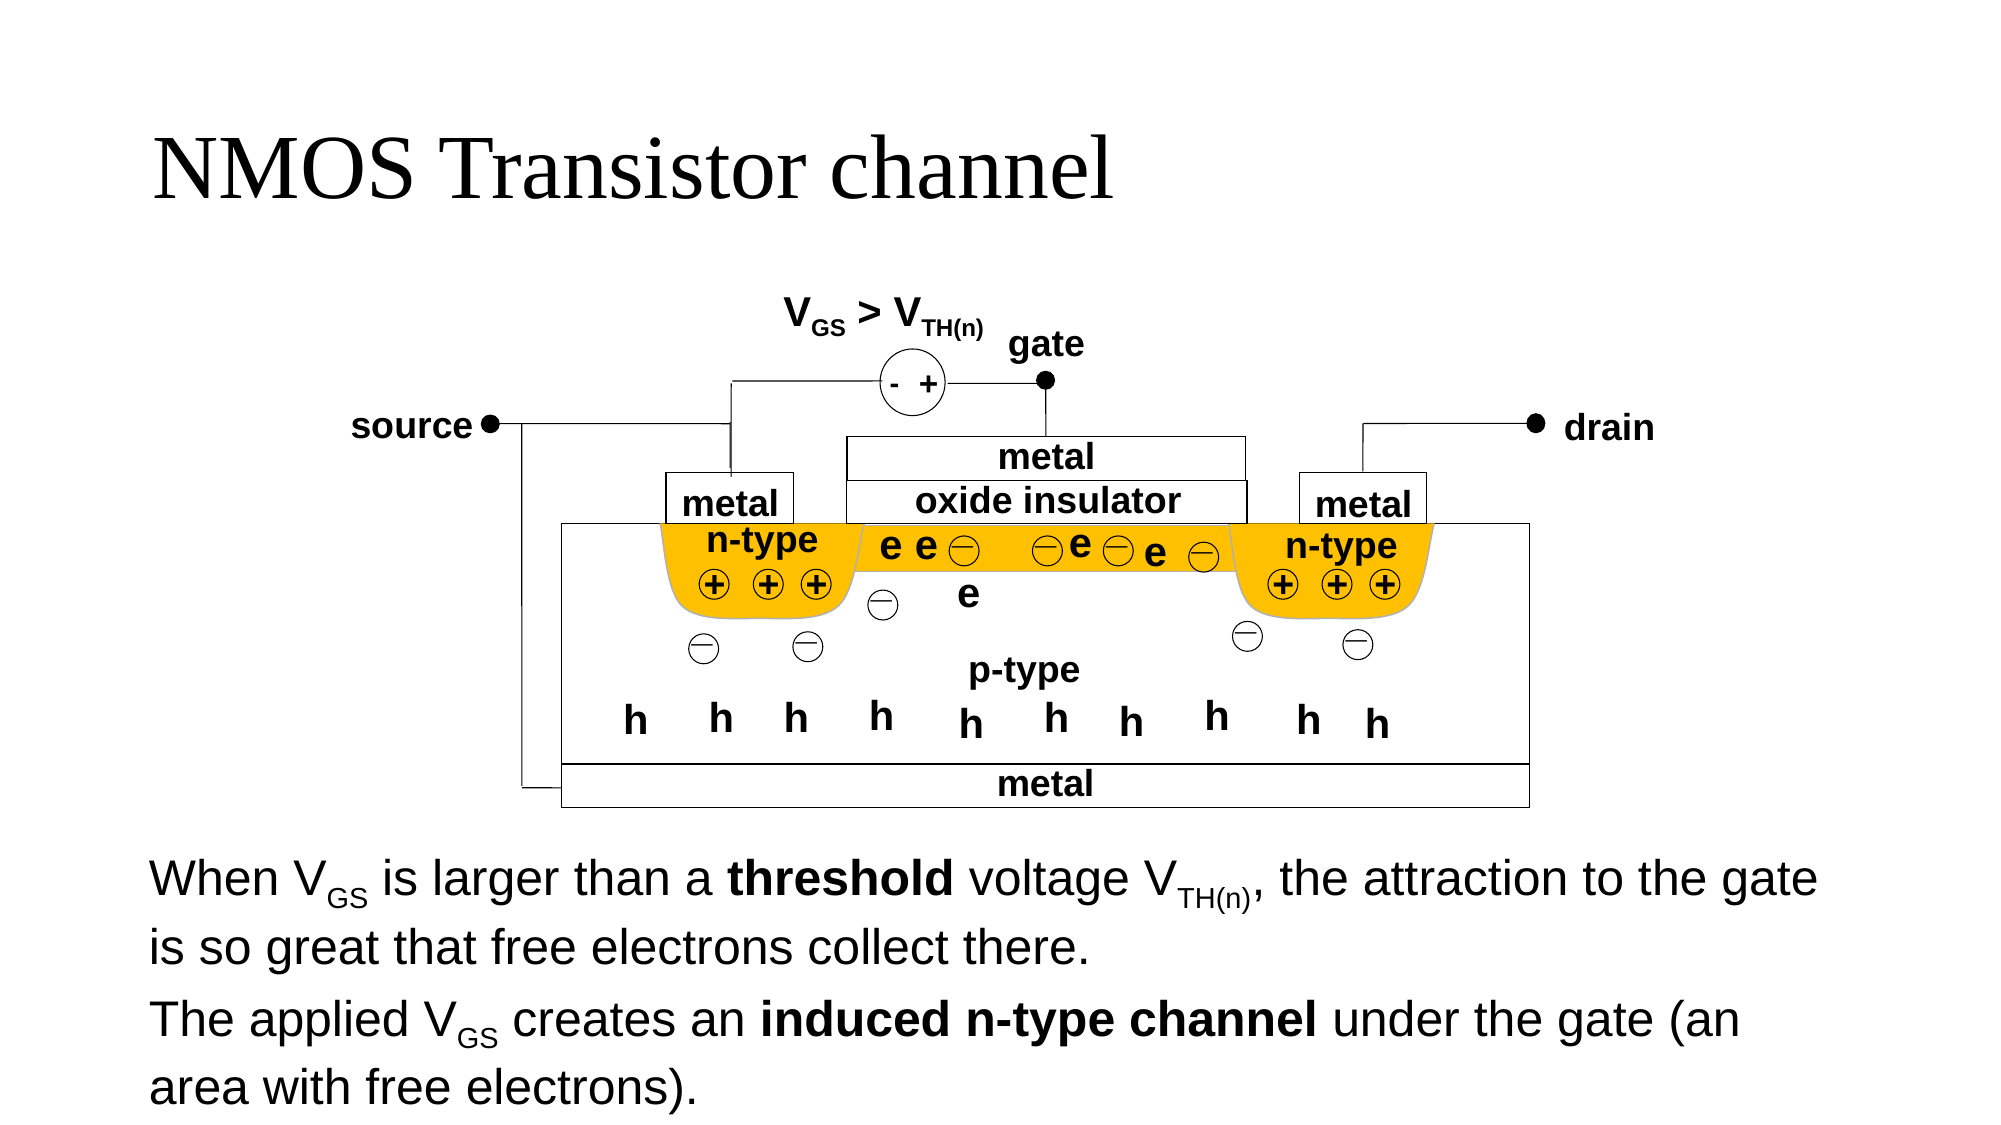

# NMOS Transistor channel
VGS > VTH(n)
gate

+
-

source

drain

metal

oxide insulator
metal

metal

_
_
_
_
n-type
e
e
e
n-type
e

+
+
+
_
+
+
+
e

_

_
_
_

p-type
h
h
h
h
h
h
h
h
h
h
metal

When VGS is larger than a threshold voltage VTH(n), the attraction to the gate is so great that free electrons collect there.

The applied VGS creates an induced n-type channel under the gate (an area with free electrons).